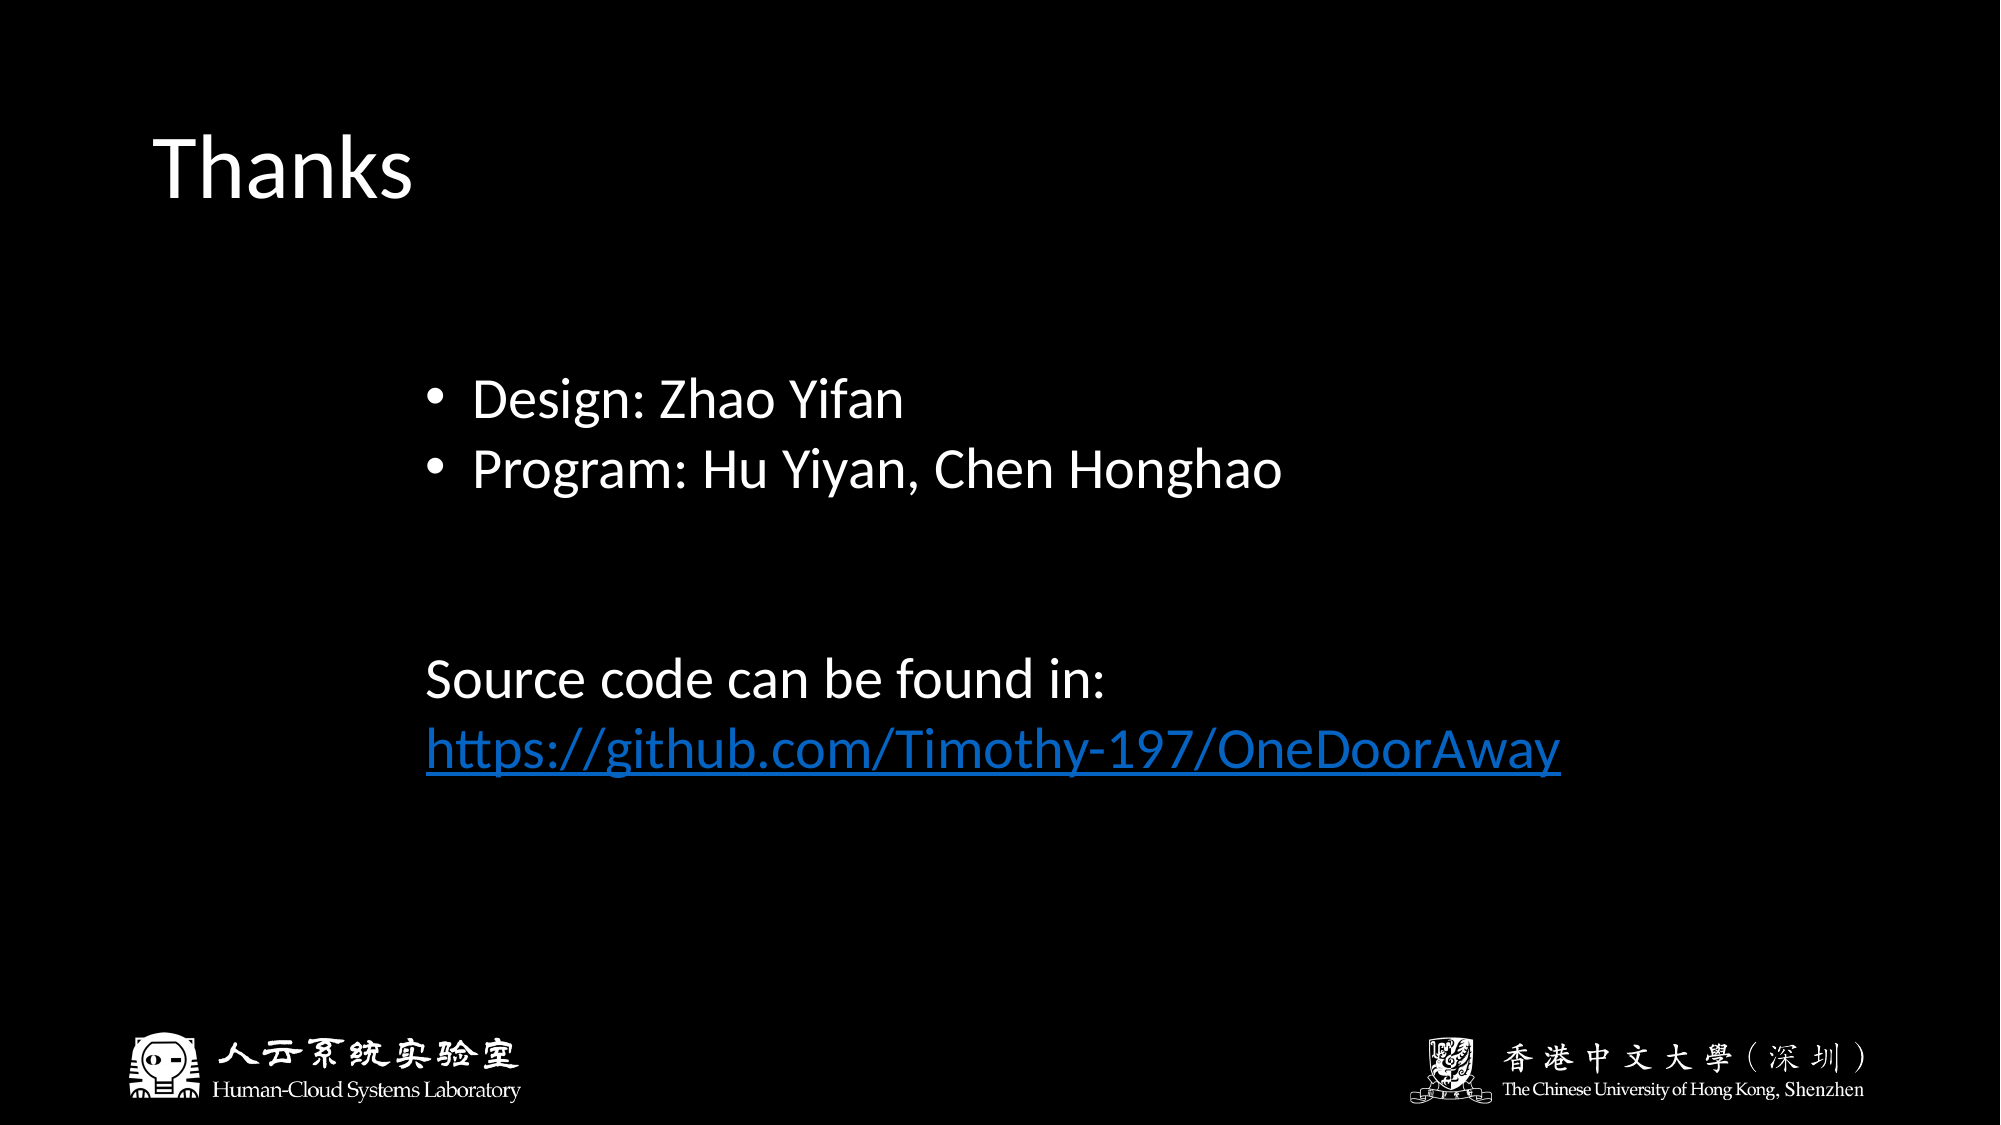

# Thanks
Design: Zhao Yifan
Program: Hu Yiyan, Chen Honghao

Source code can be found in:
https://github.com/Timothy-197/OneDoorAway